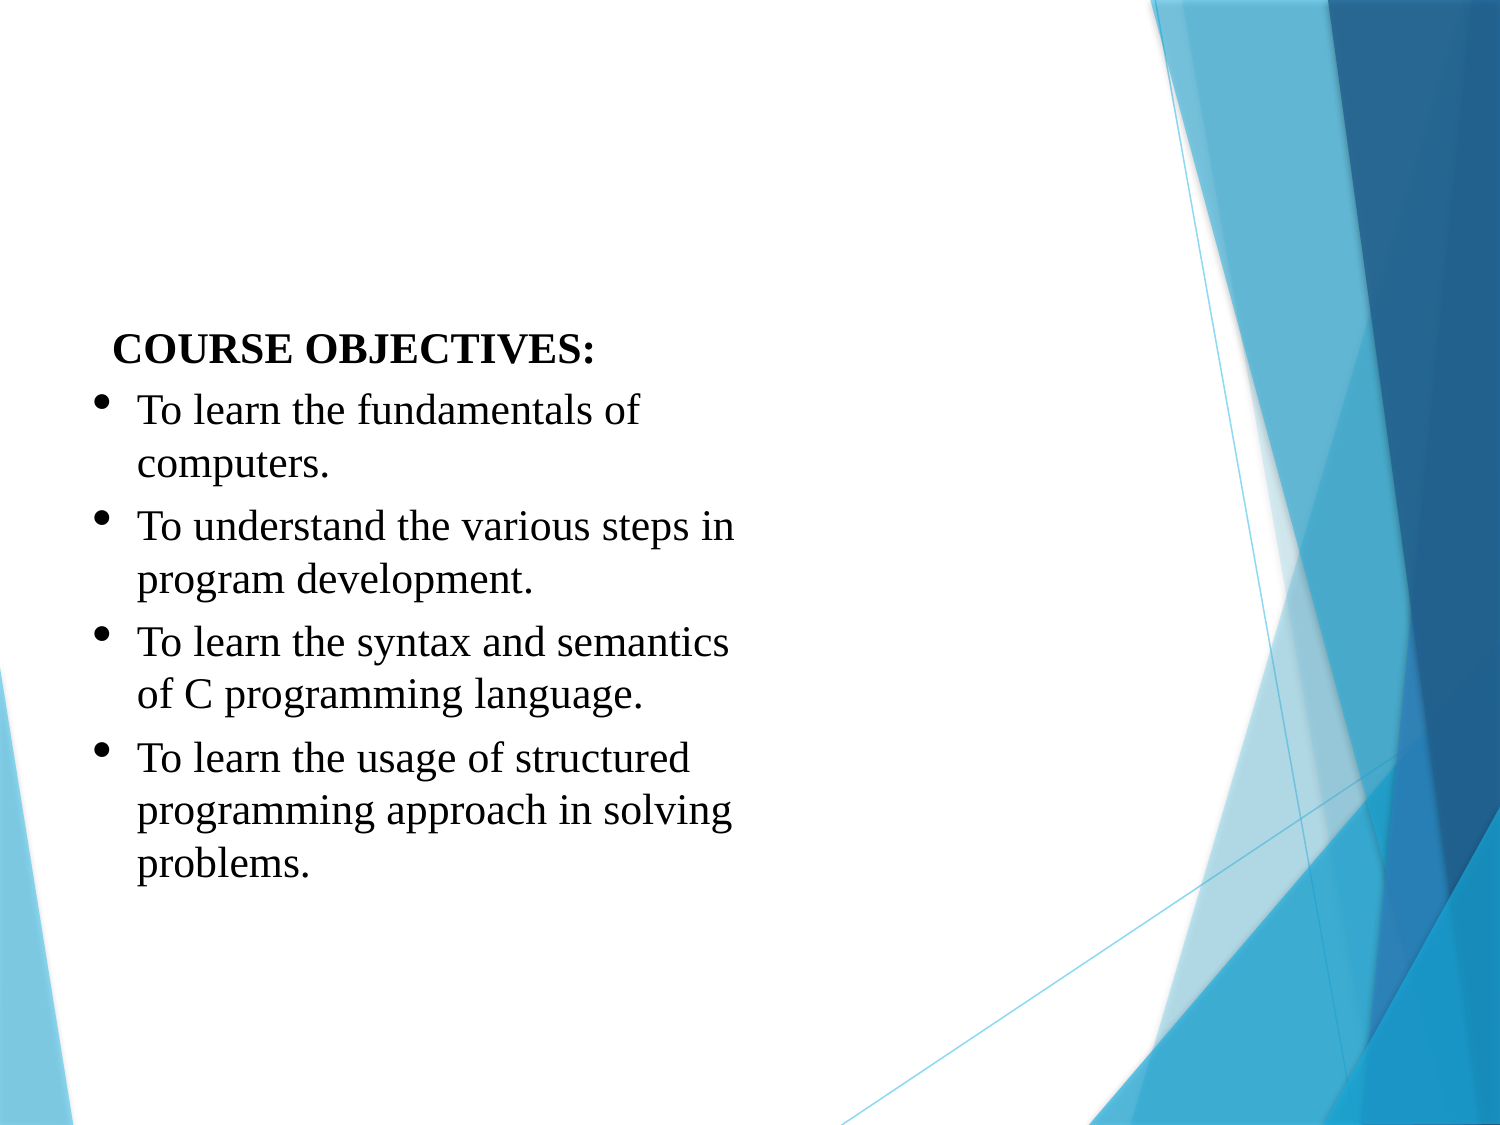

COURSE OBJECTIVES:
To learn the fundamentals of computers.
To understand the various steps in program development.
To learn the syntax and semantics of C programming language.
To learn the usage of structured programming approach in solving problems.